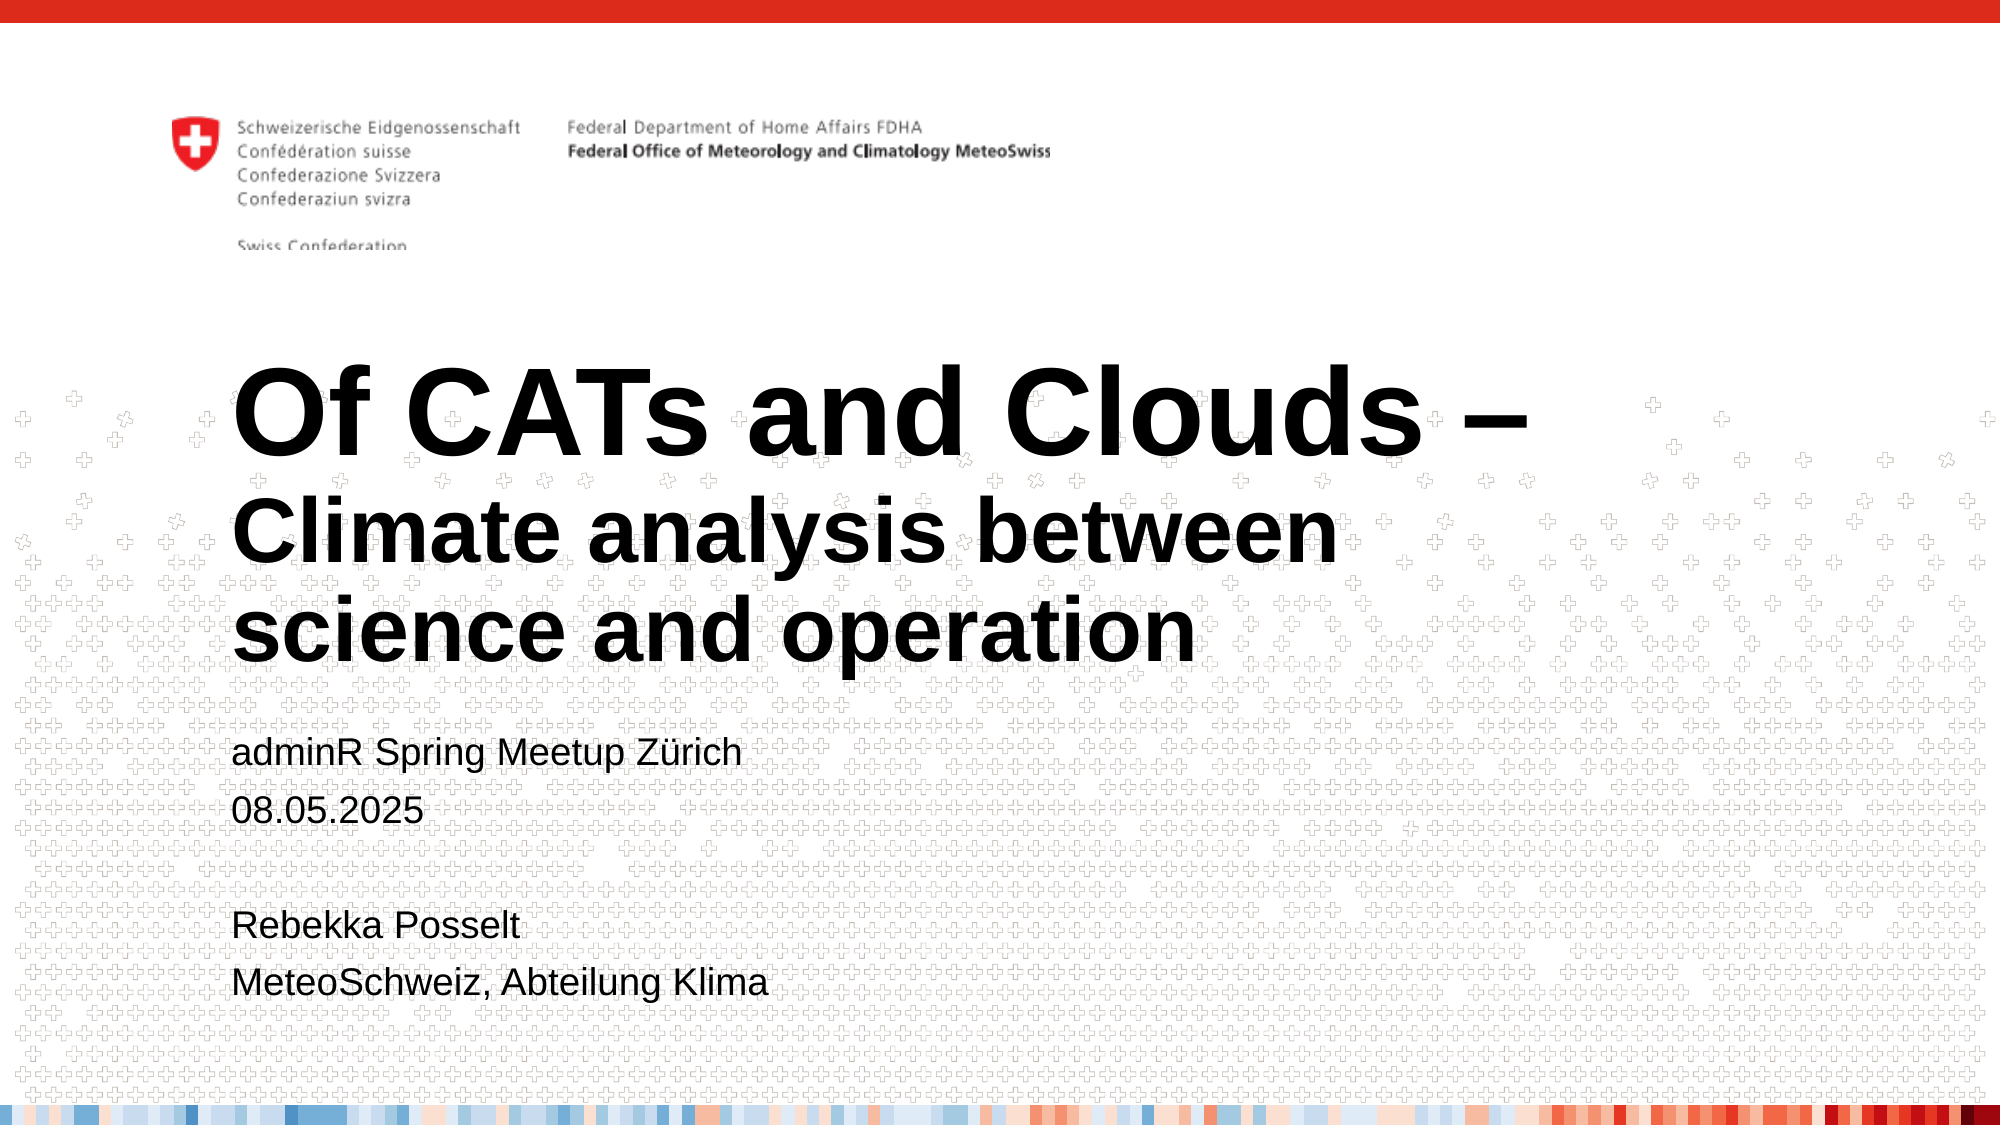

# Of CATs and Clouds – Climate analysis between science and operation
adminR Spring Meetup Zürich
08.05.2025

Rebekka Posselt
MeteoSchweiz, Abteilung Klima